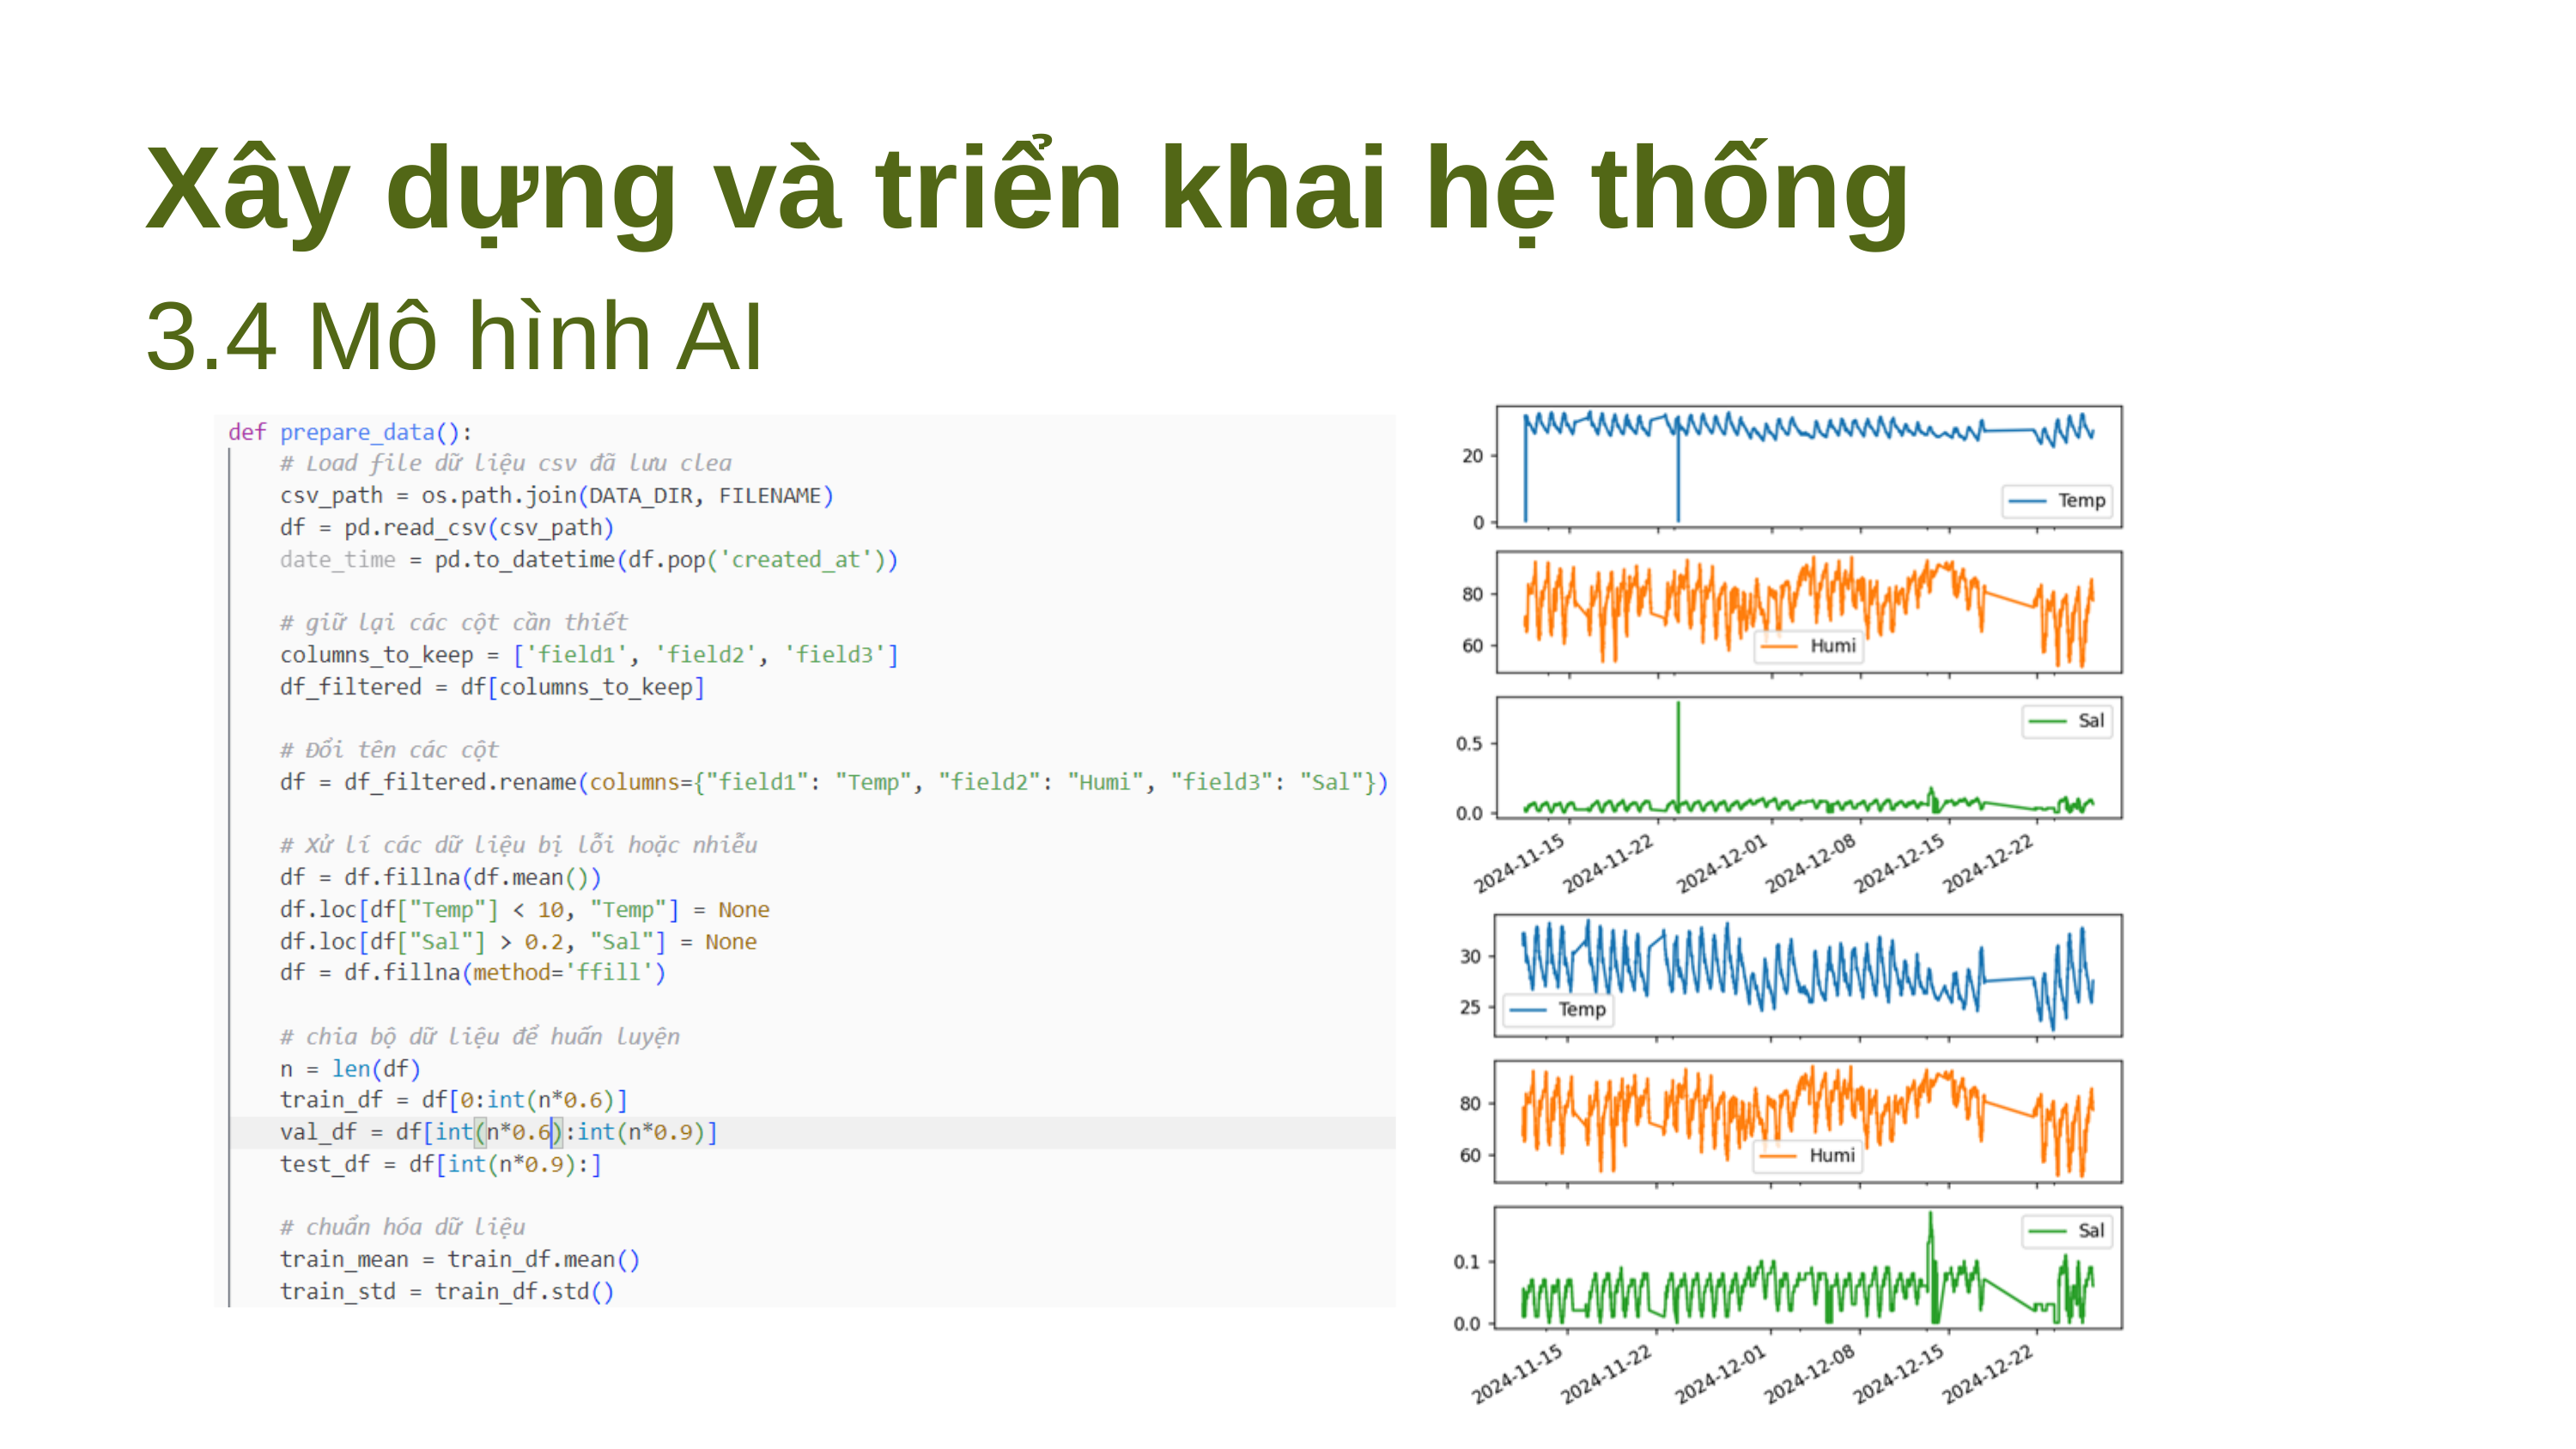

Xây dựng và triển khai hệ thống
3.4 Mô hình AI